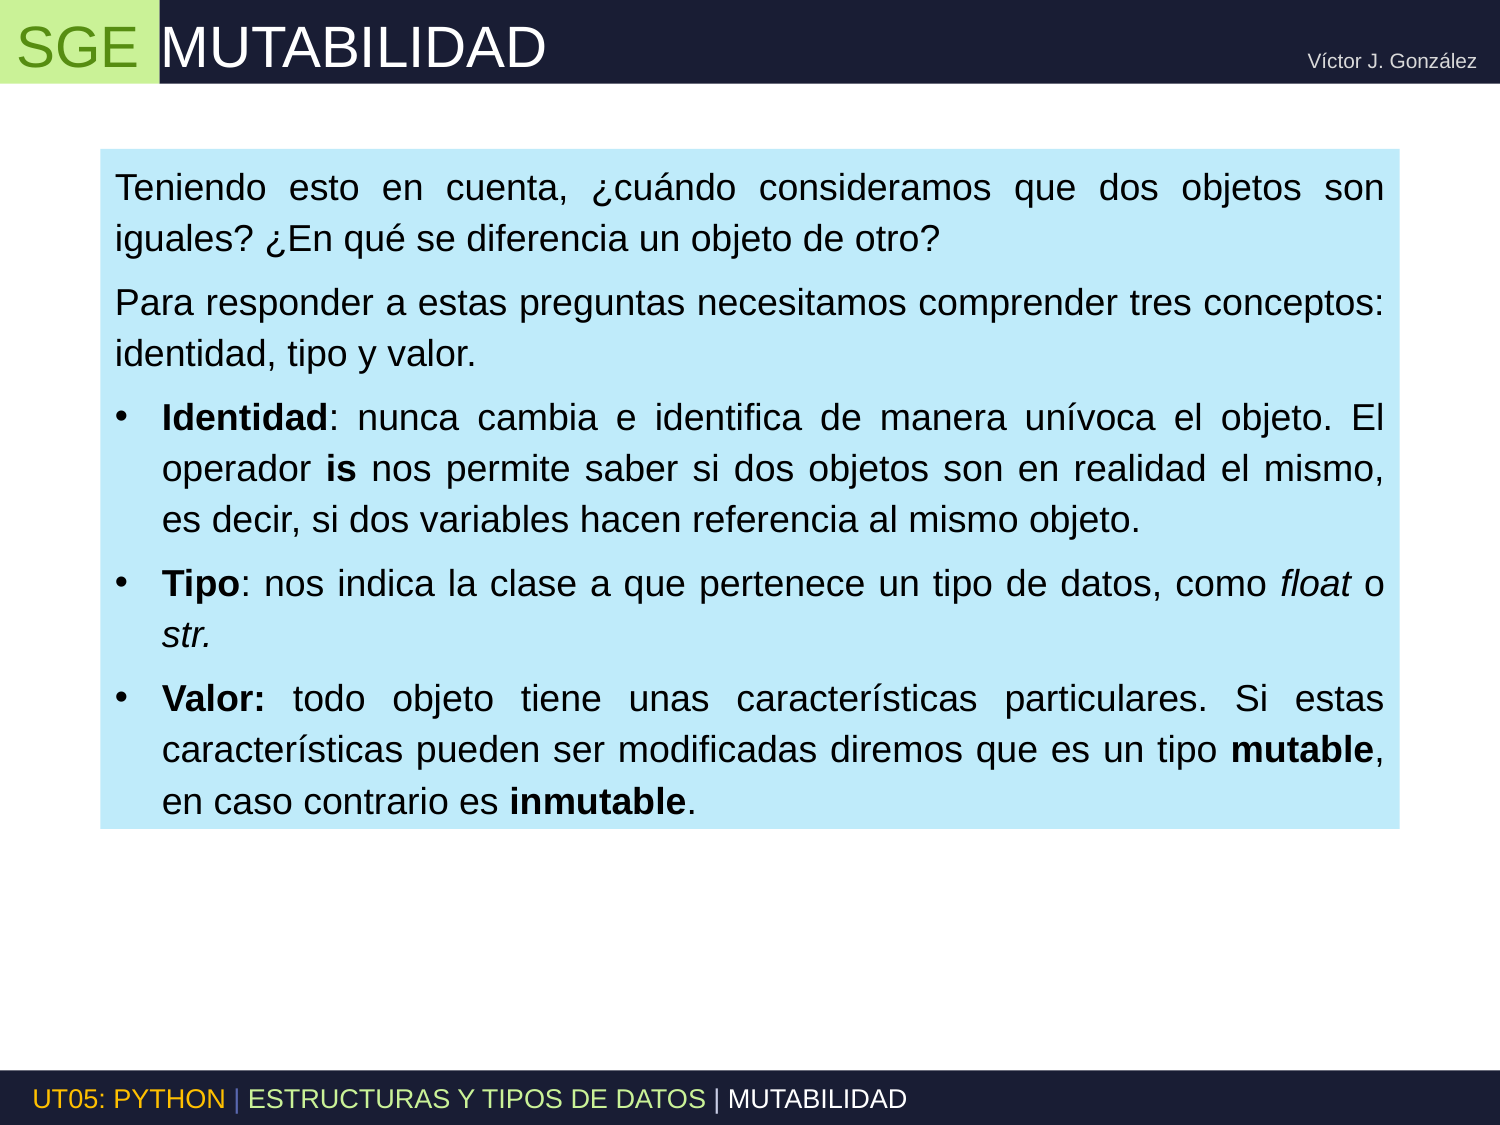

SGE
MUTABILIDAD
Víctor J. González
Teniendo esto en cuenta, ¿cuándo consideramos que dos objetos son iguales? ¿En qué se diferencia un objeto de otro?
Para responder a estas preguntas necesitamos comprender tres conceptos: identidad, tipo y valor.
Identidad: nunca cambia e identifica de manera unívoca el objeto. El operador is nos permite saber si dos objetos son en realidad el mismo, es decir, si dos variables hacen referencia al mismo objeto.
Tipo: nos indica la clase a que pertenece un tipo de datos, como float o str.
Valor: todo objeto tiene unas características particulares. Si estas características pueden ser modificadas diremos que es un tipo mutable, en caso contrario es inmutable.

UT05: PYTHON | ESTRUCTURAS Y TIPOS DE DATOS | MUTABILIDAD